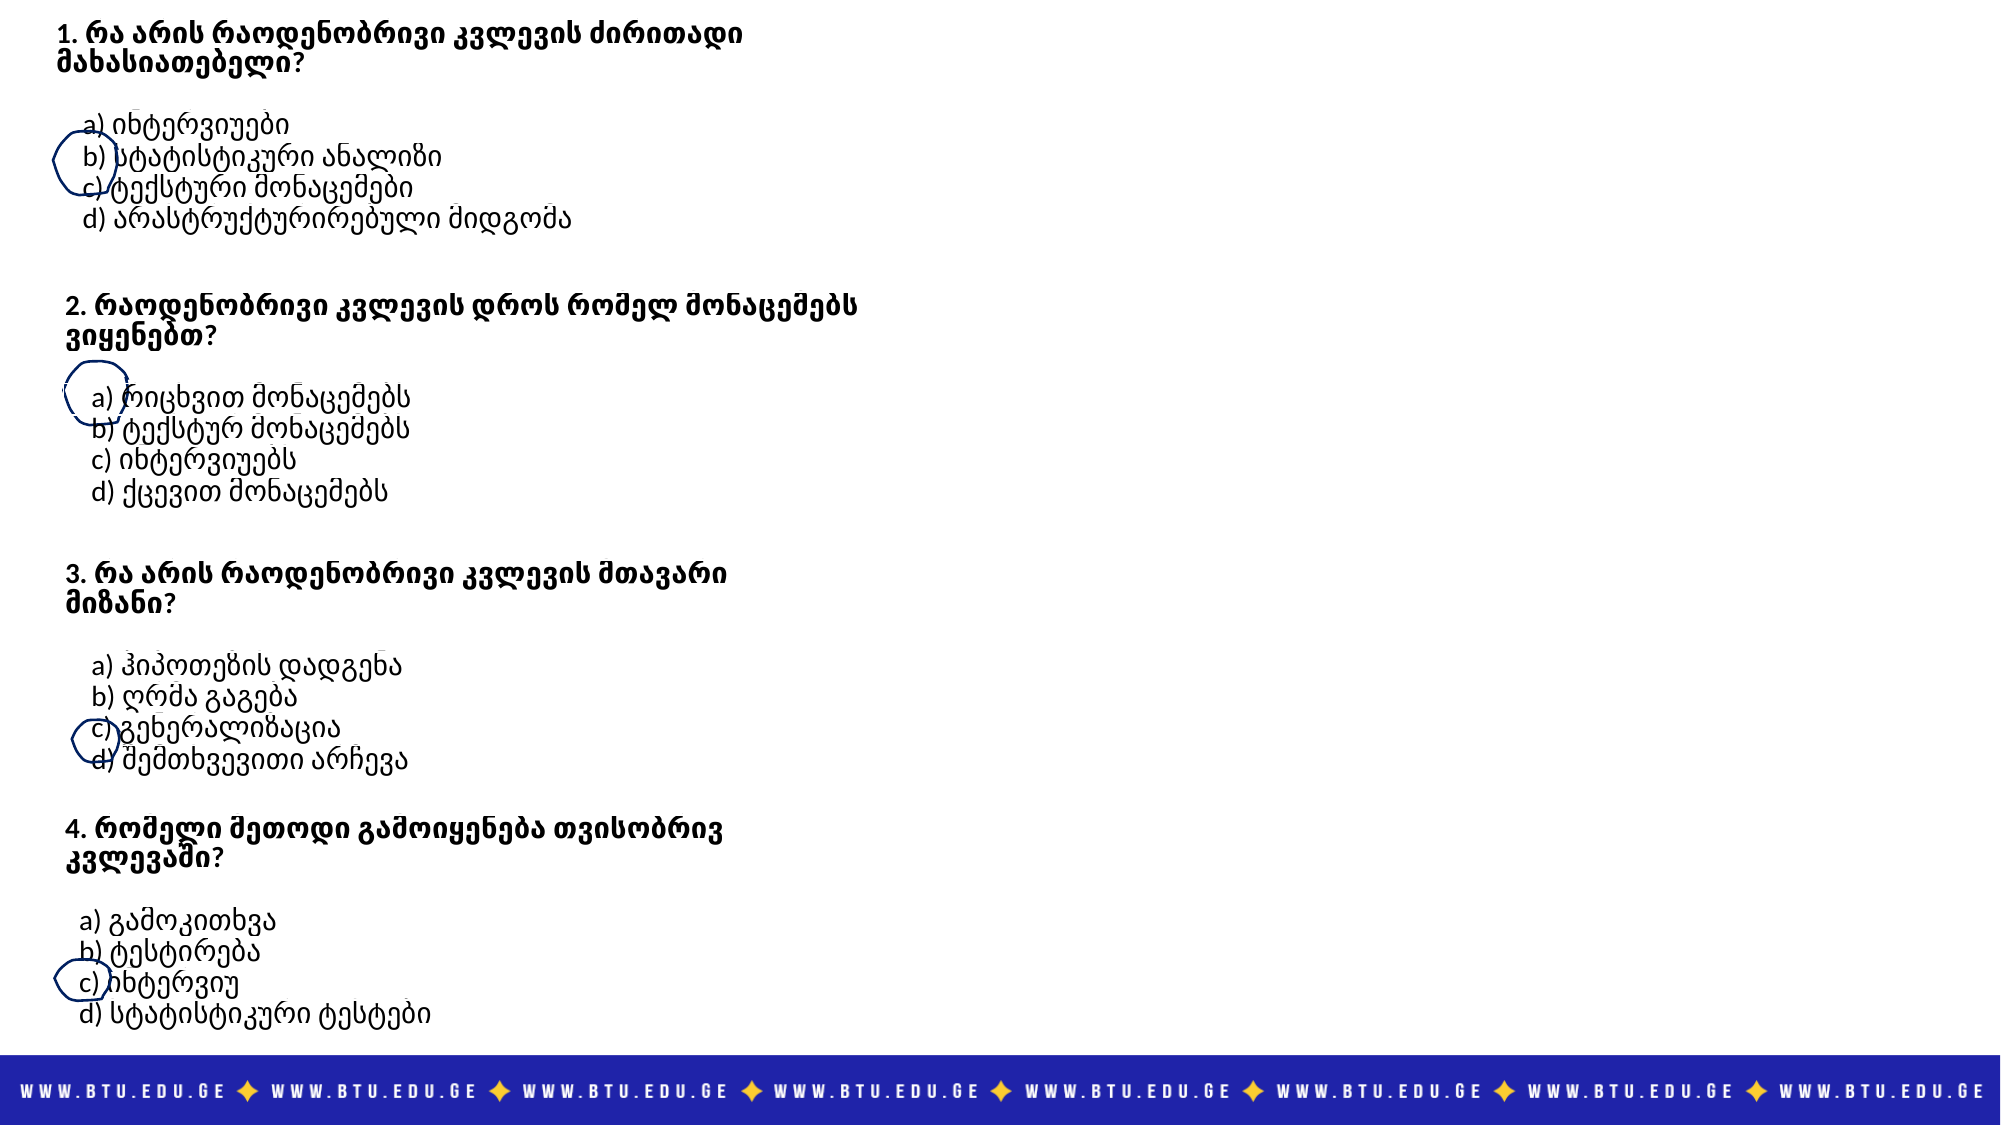

| 1. რა არის რაოდენობრივი კვლევის ძირითადი მახასიათებელი? |
| --- |
|  |
| a) ინტერვიუები |
| b) სტატისტიკური ანალიზი |
| c) ტექსტური მონაცემები |
| d) არასტრუქტურირებული მიდგომა |

| 2. რაოდენობრივი კვლევის დროს რომელ მონაცემებს ვიყენებთ? |
| --- |
|  |
| a) რიცხვით მონაცემებს |
| b) ტექსტურ მონაცემებს |
| c) ინტერვიუებს |
| d) ქცევით მონაცემებს |

| 3. რა არის რაოდენობრივი კვლევის მთავარი მიზანი? |
| --- |
|  |
| a) ჰიპოთეზის დადგენა |
| b) ღრმა გაგება |
| c) გენერალიზაცია |
| d) შემთხვევითი არჩევა |

| 4. რომელი მეთოდი გამოიყენება თვისობრივ კვლევაში? |
| --- |
|  |
| a) გამოკითხვა |
| b) ტესტირება |
| c) ინტერვიუ |
| d) სტატისტიკური ტესტები |